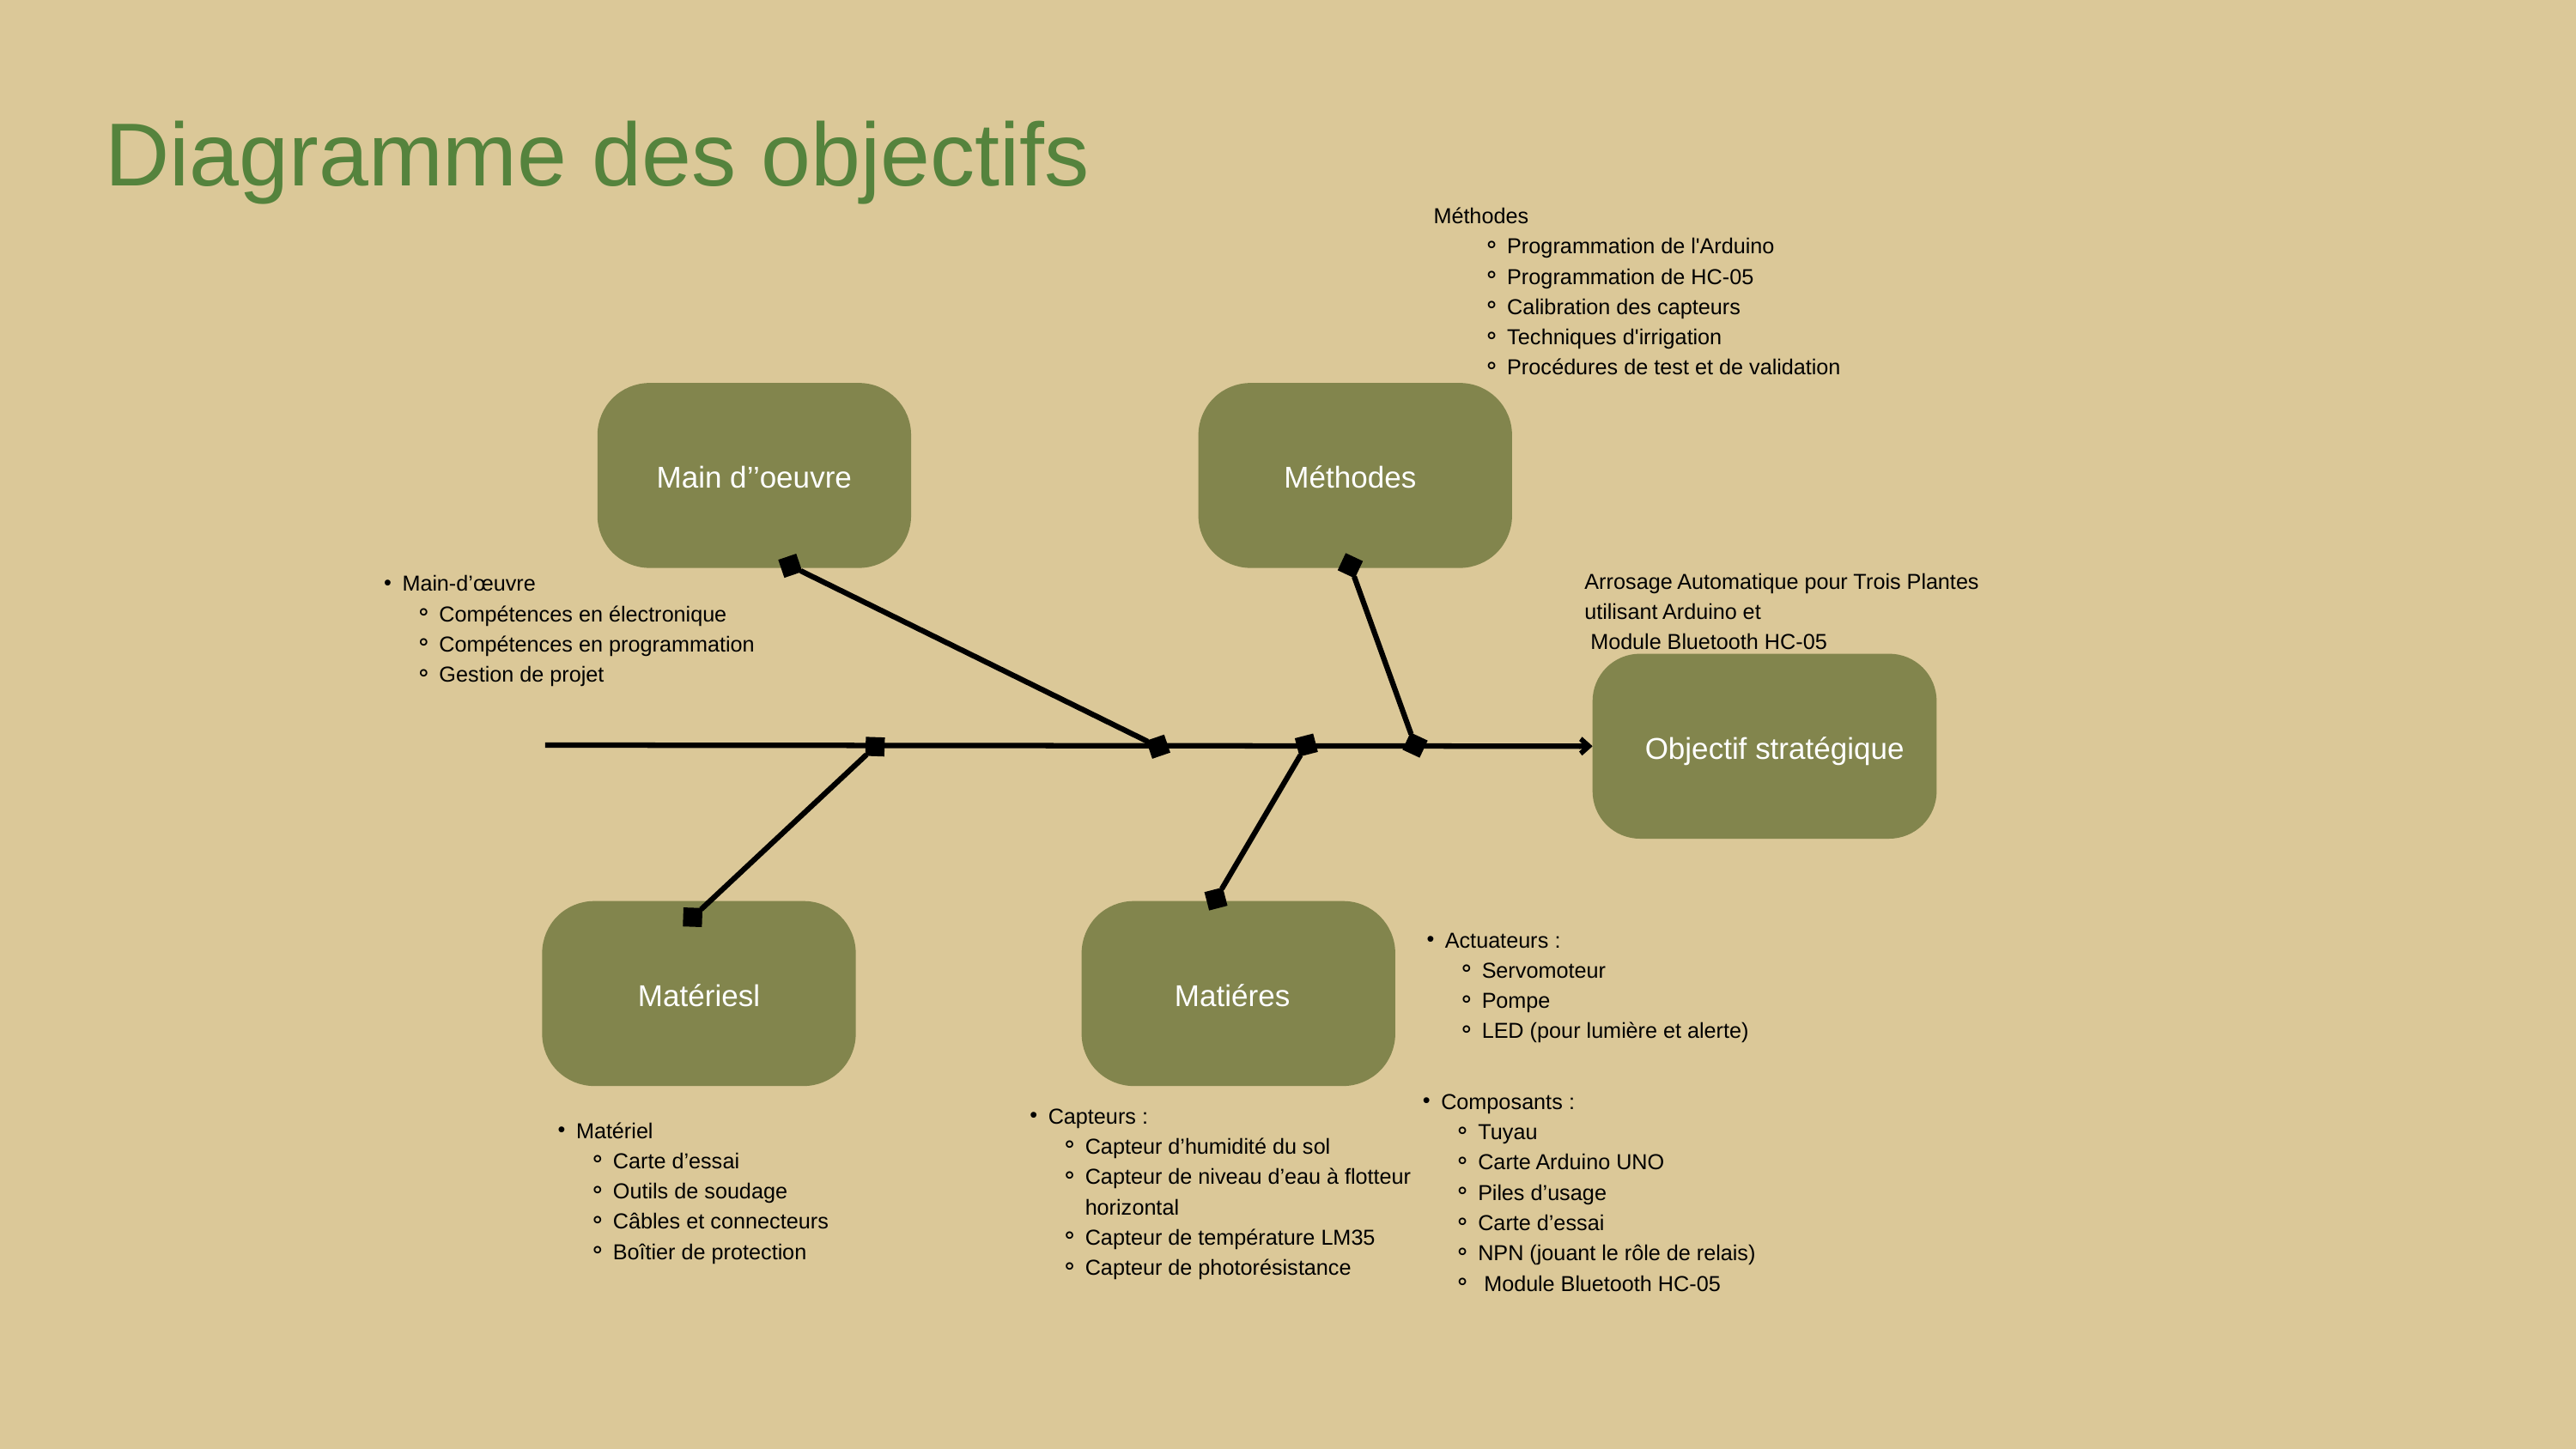

Diagramme des objectifs
Méthodes
Programmation de l'Arduino
Programmation de HC-05
Calibration des capteurs
Techniques d'irrigation
Procédures de test et de validation

Main d’’oeuvre
Méthodes
Arrosage Automatique pour Trois Plantes utilisant Arduino et
 Module Bluetooth HC-05
Main-d’œuvre
Compétences en électronique
Compétences en programmation
Gestion de projet

Objectif stratégique

Actuateurs :
Servomoteur
Pompe
LED (pour lumière et alerte)

Matériesl
Matiéres
Composants :
Tuyau
Carte Arduino UNO
Piles d’usage
Carte d’essai
NPN (jouant le rôle de relais)
 Module Bluetooth HC-05

Capteurs :
Capteur d’humidité du sol
Capteur de niveau d’eau à flotteur horizontal
Capteur de température LM35
Capteur de photorésistance

Matériel
Carte d’essai
Outils de soudage
Câbles et connecteurs
Boîtier de protection